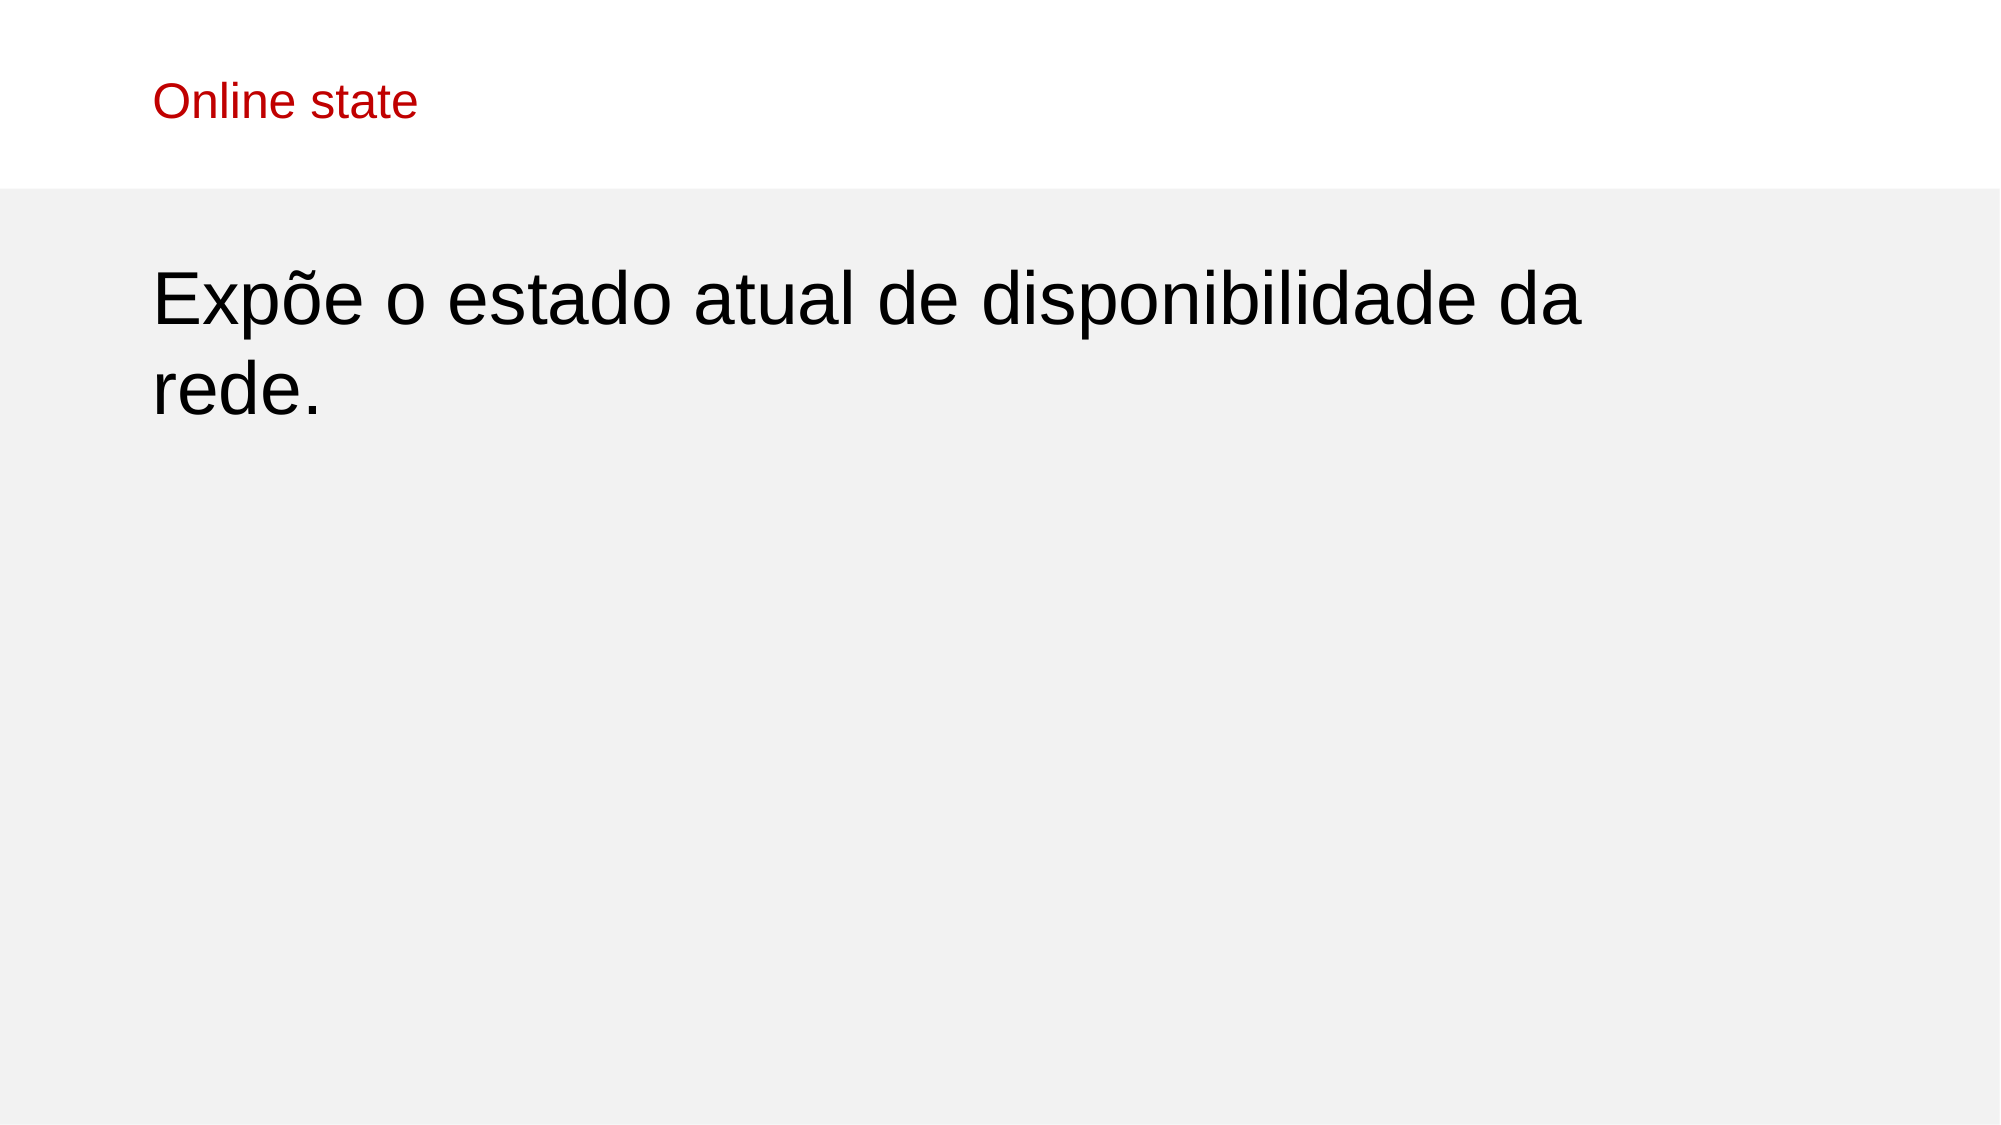

Online state
Expõe o estado atual de disponibilidade da rede.